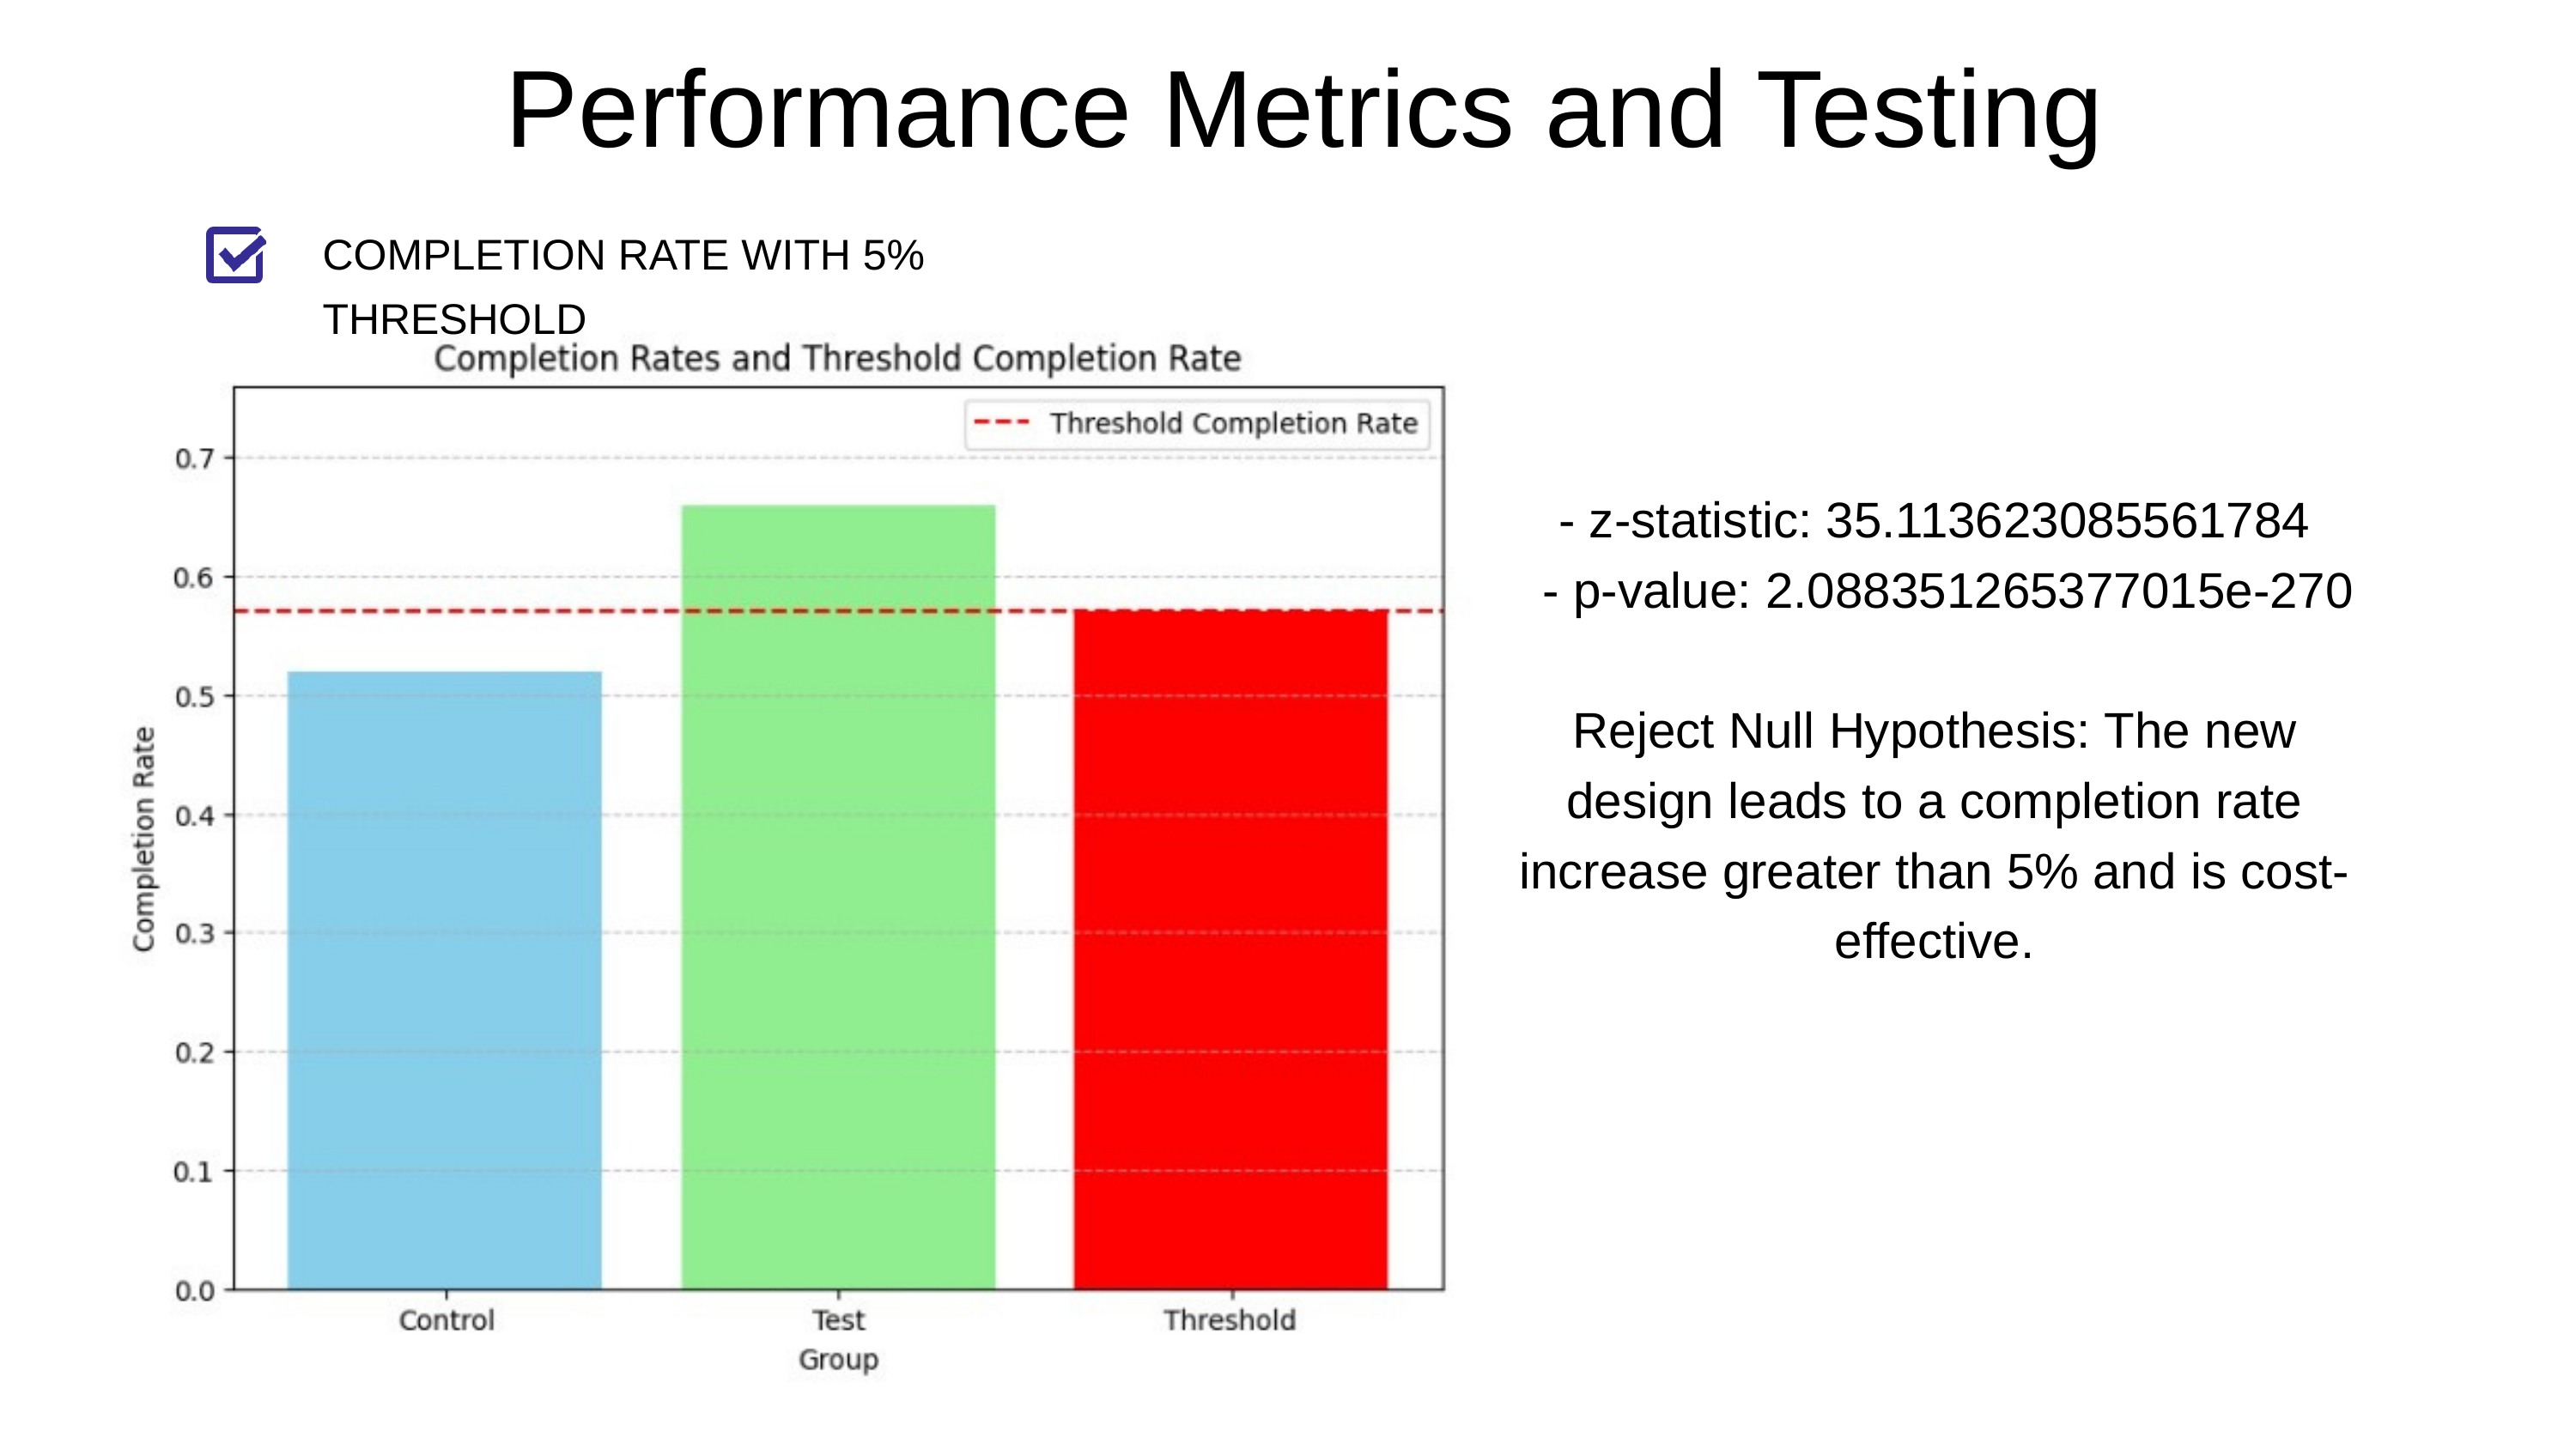

Performance Metrics and Testing
Vanguard
COMPLETION RATE WITH 5% THRESHOLD

- z-statistic: 35.113623085561784
  - p-value: 2.088351265377015e-270

Reject Null Hypothesis: The new design leads to a completion rate increase greater than 5% and is cost-effective.